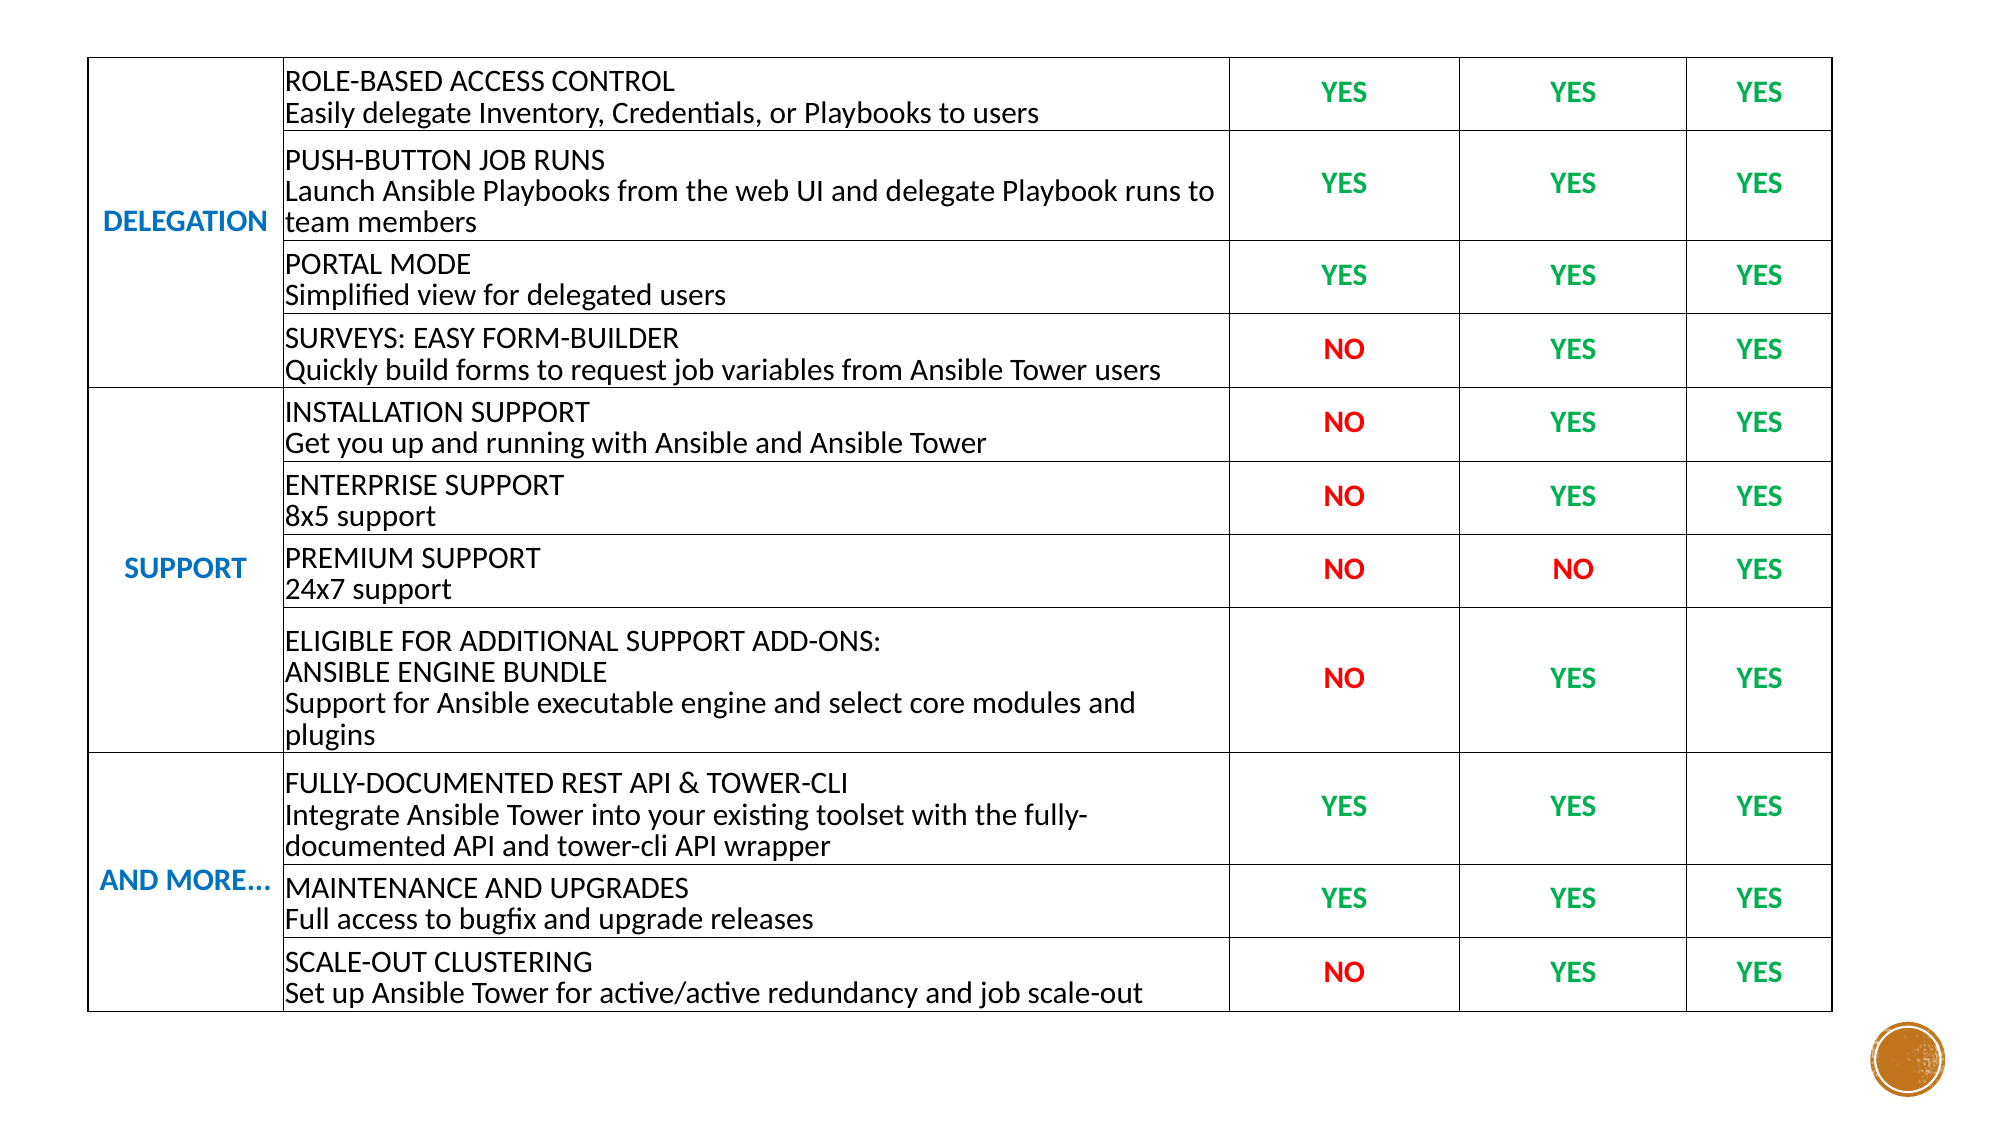

| DELEGATION | ROLE-BASED ACCESS CONTROL Easily delegate Inventory, Credentials, or Playbooks to users | YES | YES | YES |
| --- | --- | --- | --- | --- |
|  | PUSH-BUTTON JOB RUNS Launch Ansible Playbooks from the web UI and delegate Playbook runs to team members | YES | YES | YES |
|  | PORTAL MODE Simplified view for delegated users | YES | YES | YES |
|  | SURVEYS: EASY FORM-BUILDER Quickly build forms to request job variables from Ansible Tower users | NO | YES | YES |
| SUPPORT | INSTALLATION SUPPORT Get you up and running with Ansible and Ansible Tower | NO | YES | YES |
|  | ENTERPRISE SUPPORT 8x5 support | NO | YES | YES |
|  | PREMIUM SUPPORT 24x7 support | NO | NO | YES |
|  | ELIGIBLE FOR ADDITIONAL SUPPORT ADD-ONS: ANSIBLE ENGINE BUNDLE Support for Ansible executable engine and select core modules and plugins | NO | YES | YES |
| AND MORE... | FULLY-DOCUMENTED REST API & TOWER-CLI Integrate Ansible Tower into your existing toolset with the fully-documented API and tower-cli API wrapper | YES | YES | YES |
|  | MAINTENANCE AND UPGRADES Full access to bugfix and upgrade releases | YES | YES | YES |
|  | SCALE-OUT CLUSTERING Set up Ansible Tower for active/active redundancy and job scale-out | NO | YES | YES |